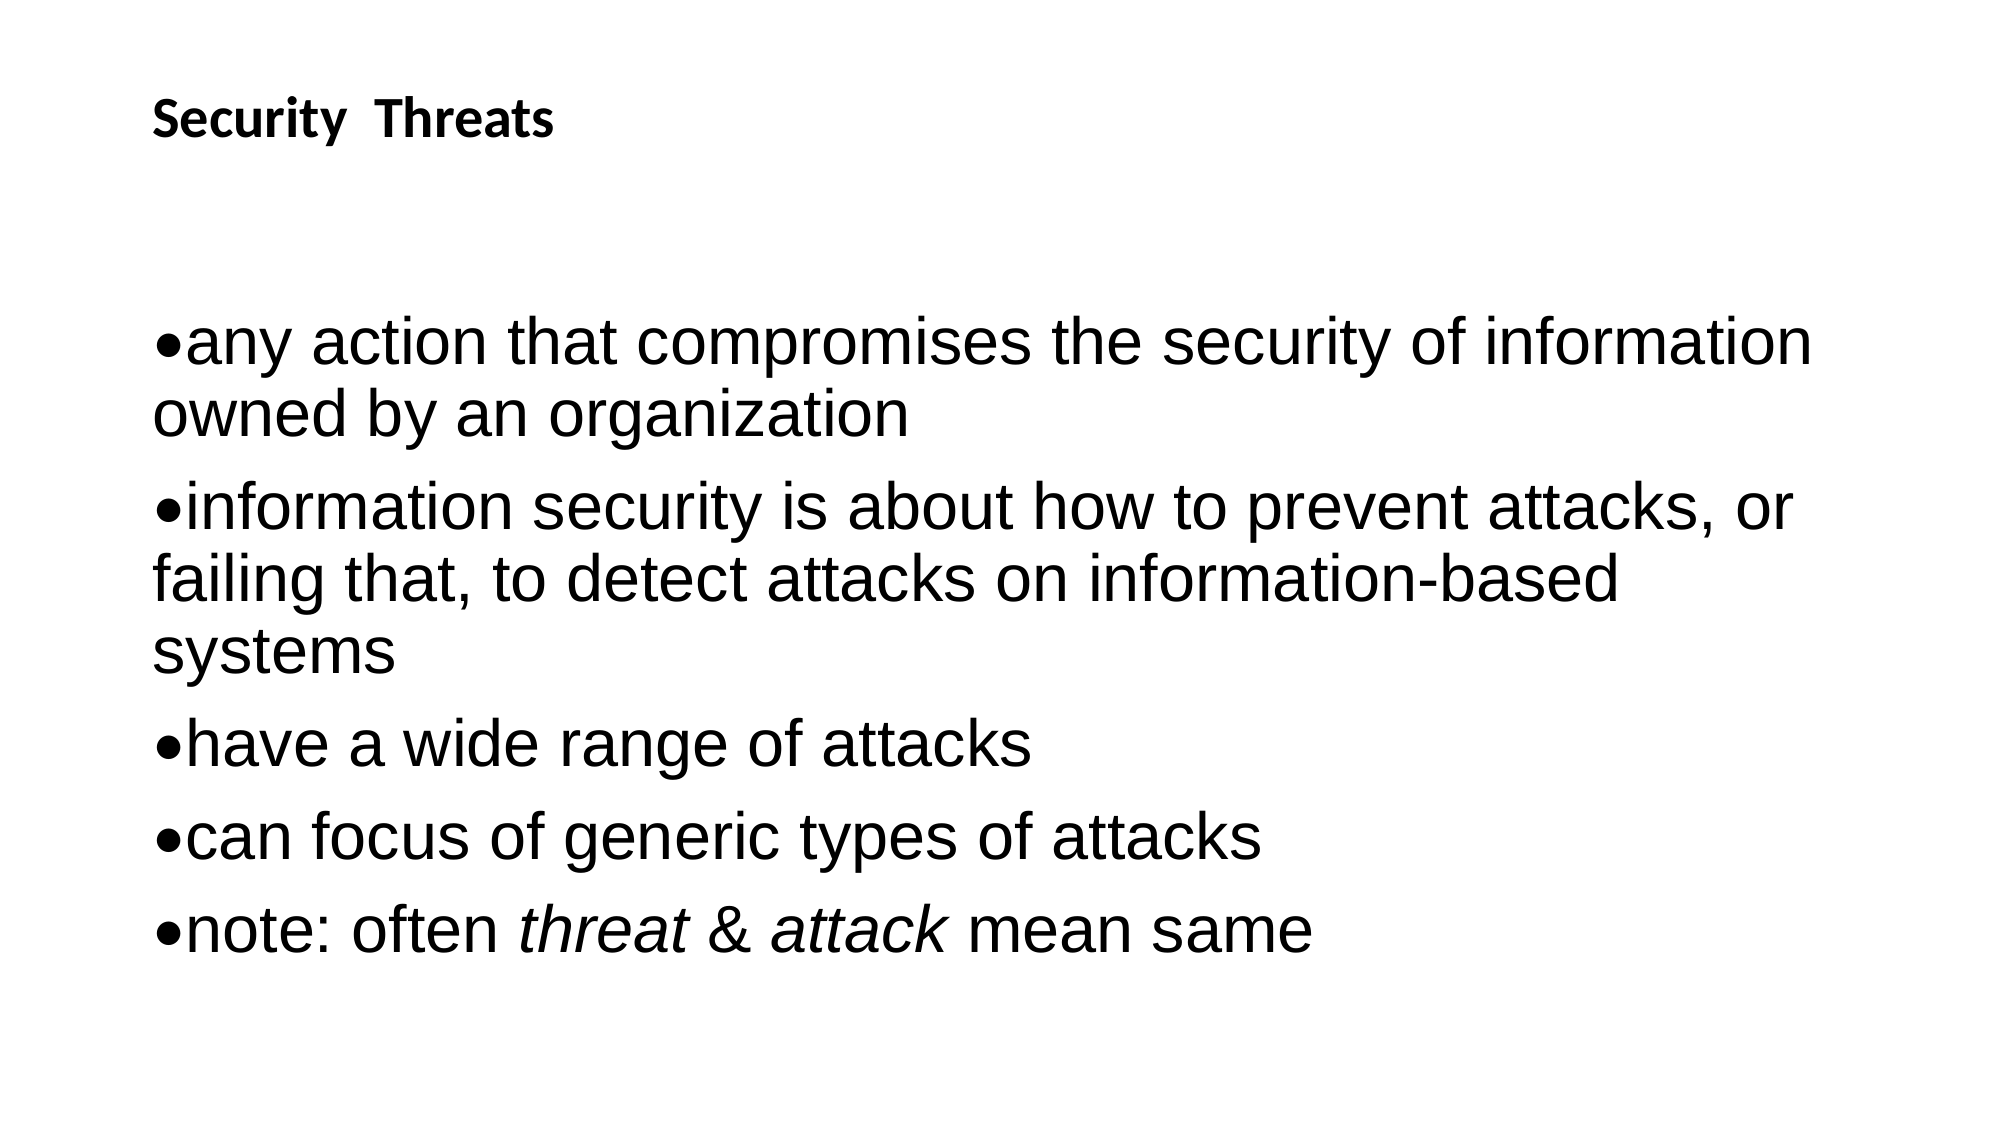

# Security  Threats

•any action that compromises the security of information owned by an organization
•information security is about how to prevent attacks, or failing that, to detect attacks on information-based systems
•have a wide range of attacks
•can focus of generic types of attacks
•note: often threat & attack mean same